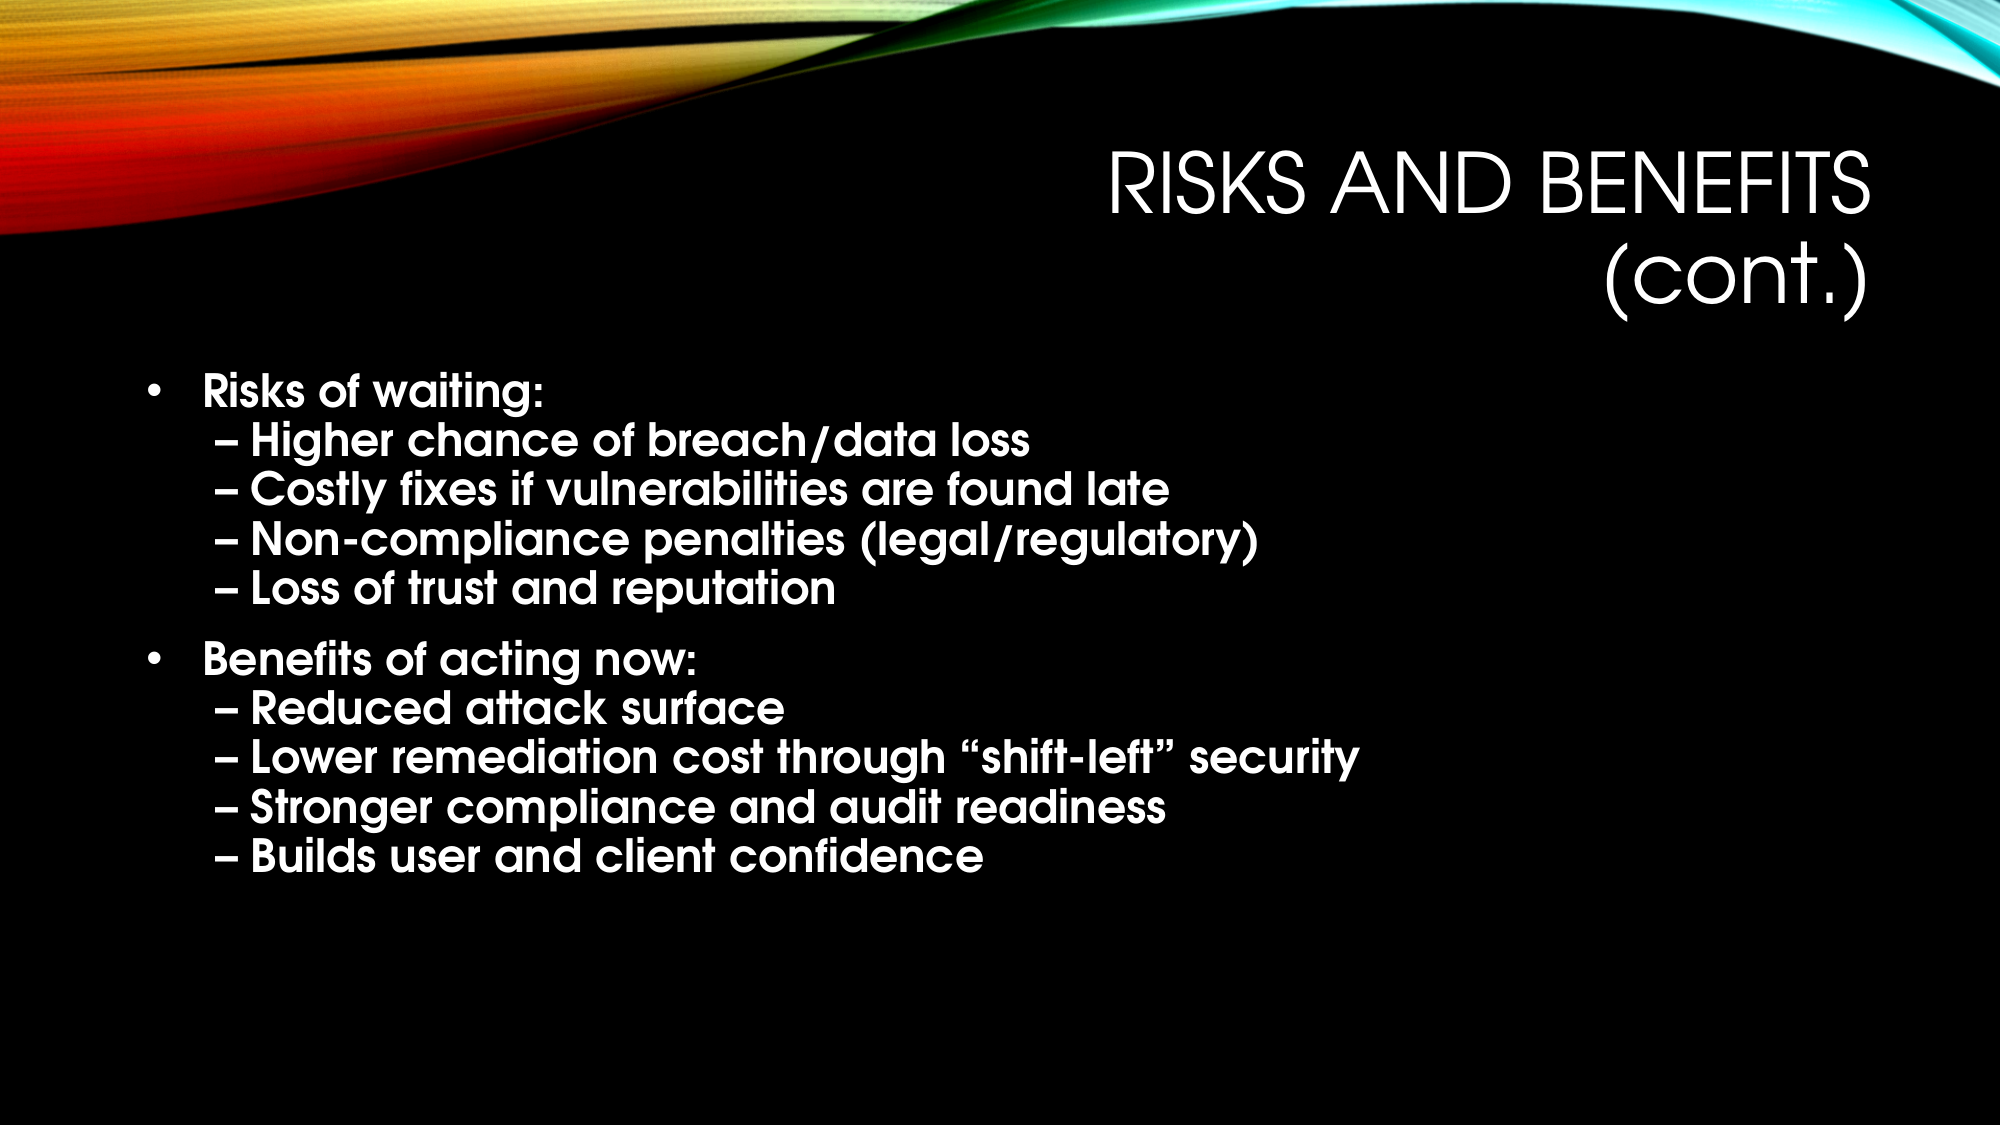

# RISKS AND BENEFITS
(cont.)
Risks of waiting:
 – Higher chance of breach/data loss
 – Costly fixes if vulnerabilities are found late
 – Non-compliance penalties (legal/regulatory)
 – Loss of trust and reputation
Benefits of acting now:
 – Reduced attack surface
 – Lower remediation cost through “shift-left” security
 – Stronger compliance and audit readiness
 – Builds user and client confidence